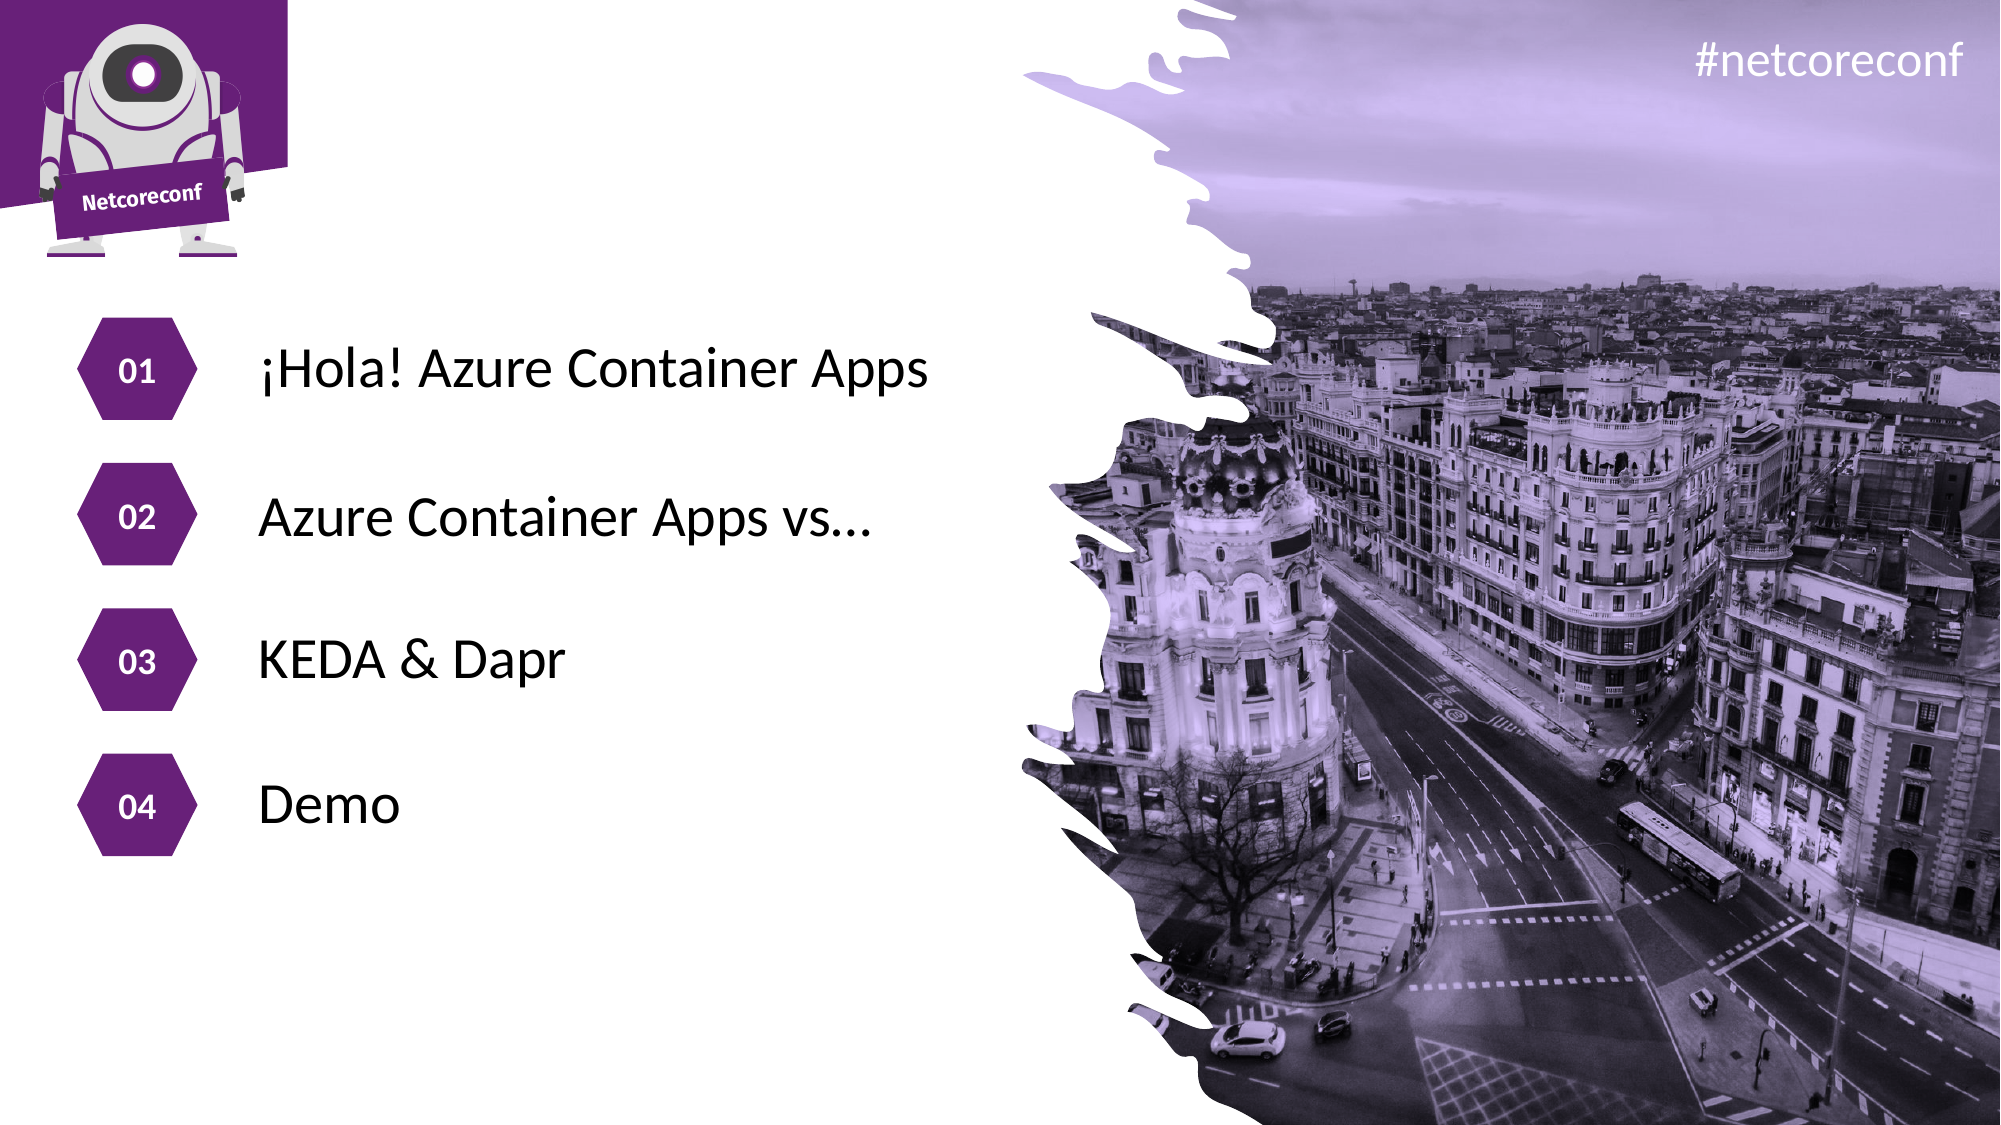

¡Hola! Azure Container Apps
Azure Container Apps vs…
KEDA & Dapr
Demo